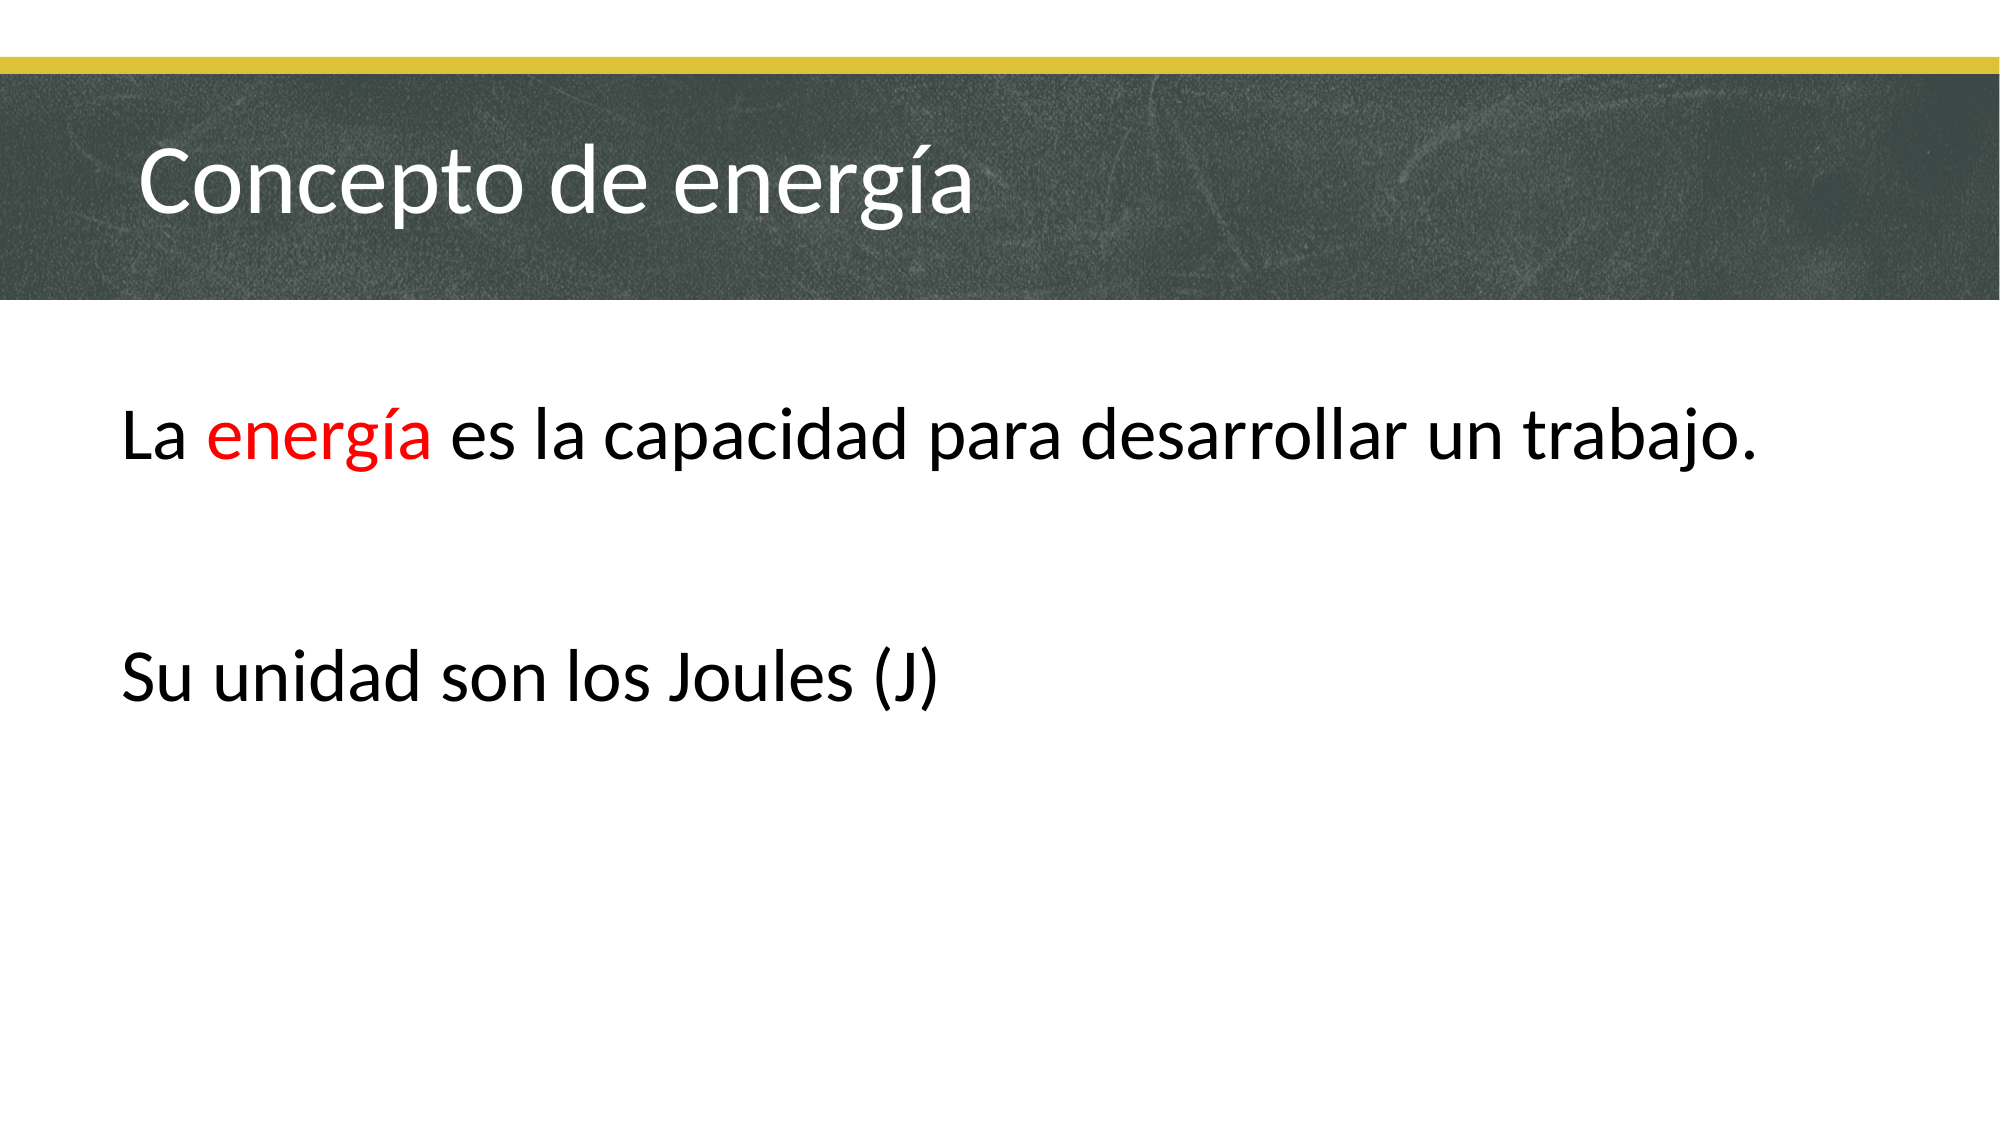

# Concepto de energía
La energía es la capacidad para desarrollar un trabajo.

Su unidad son los Joules (J)